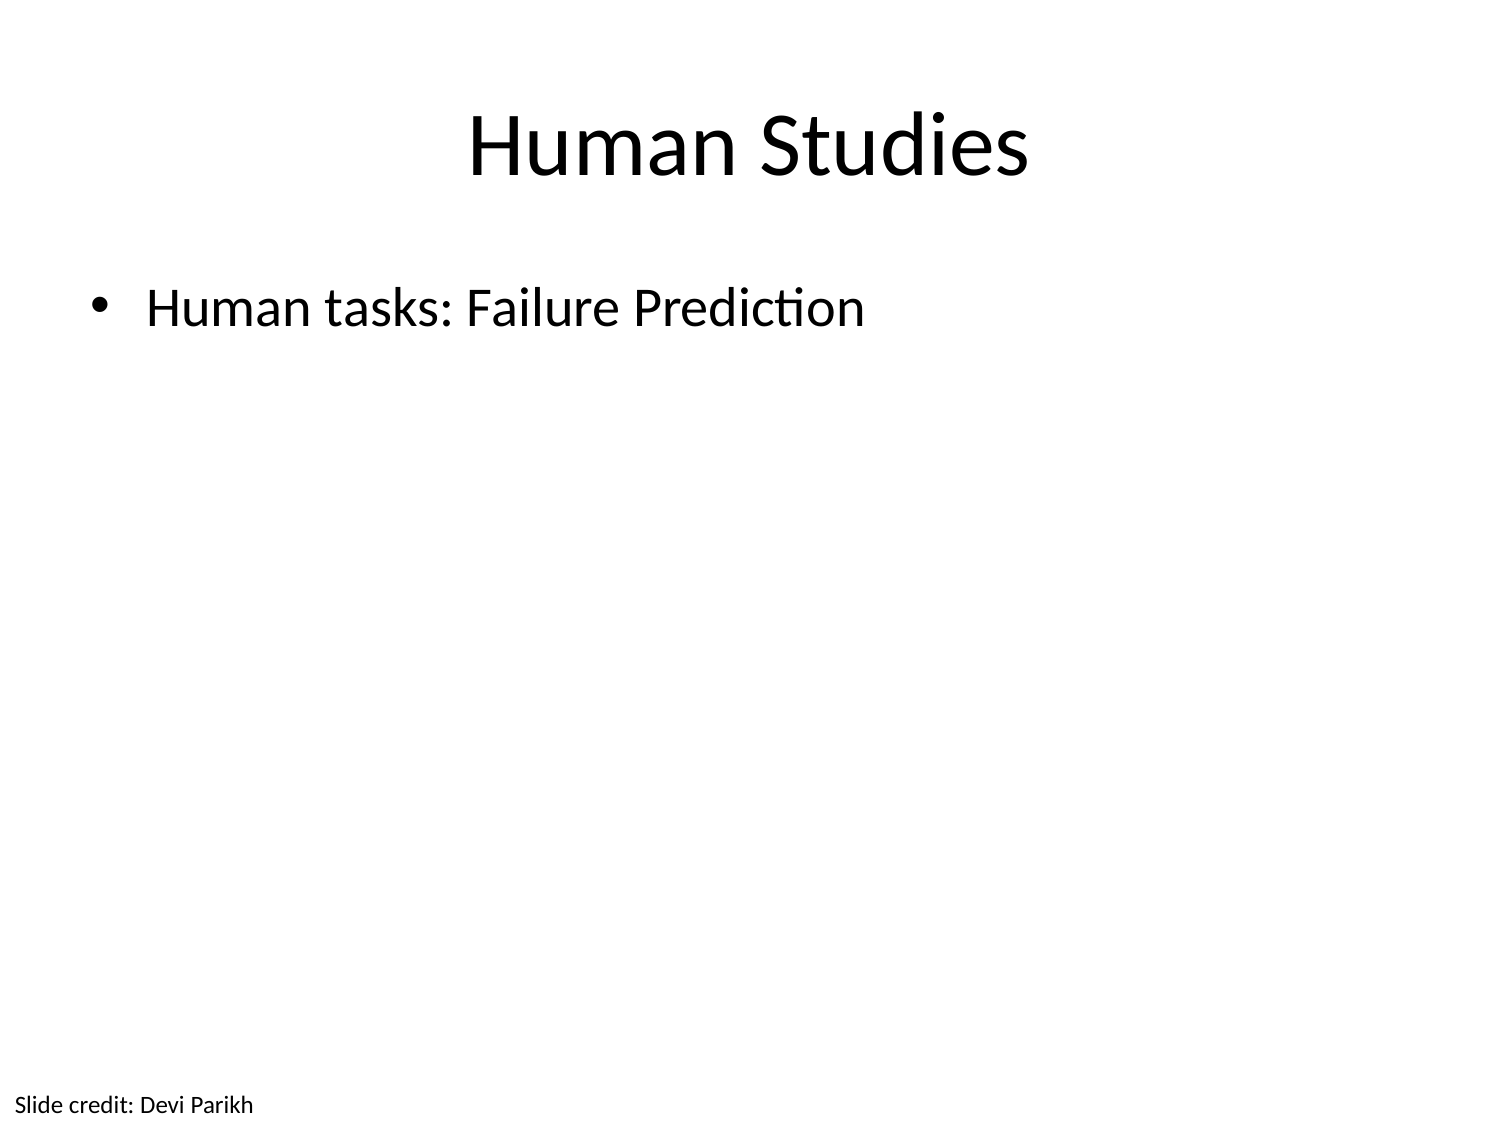

# Human Studies
Human tasks: Failure Prediction